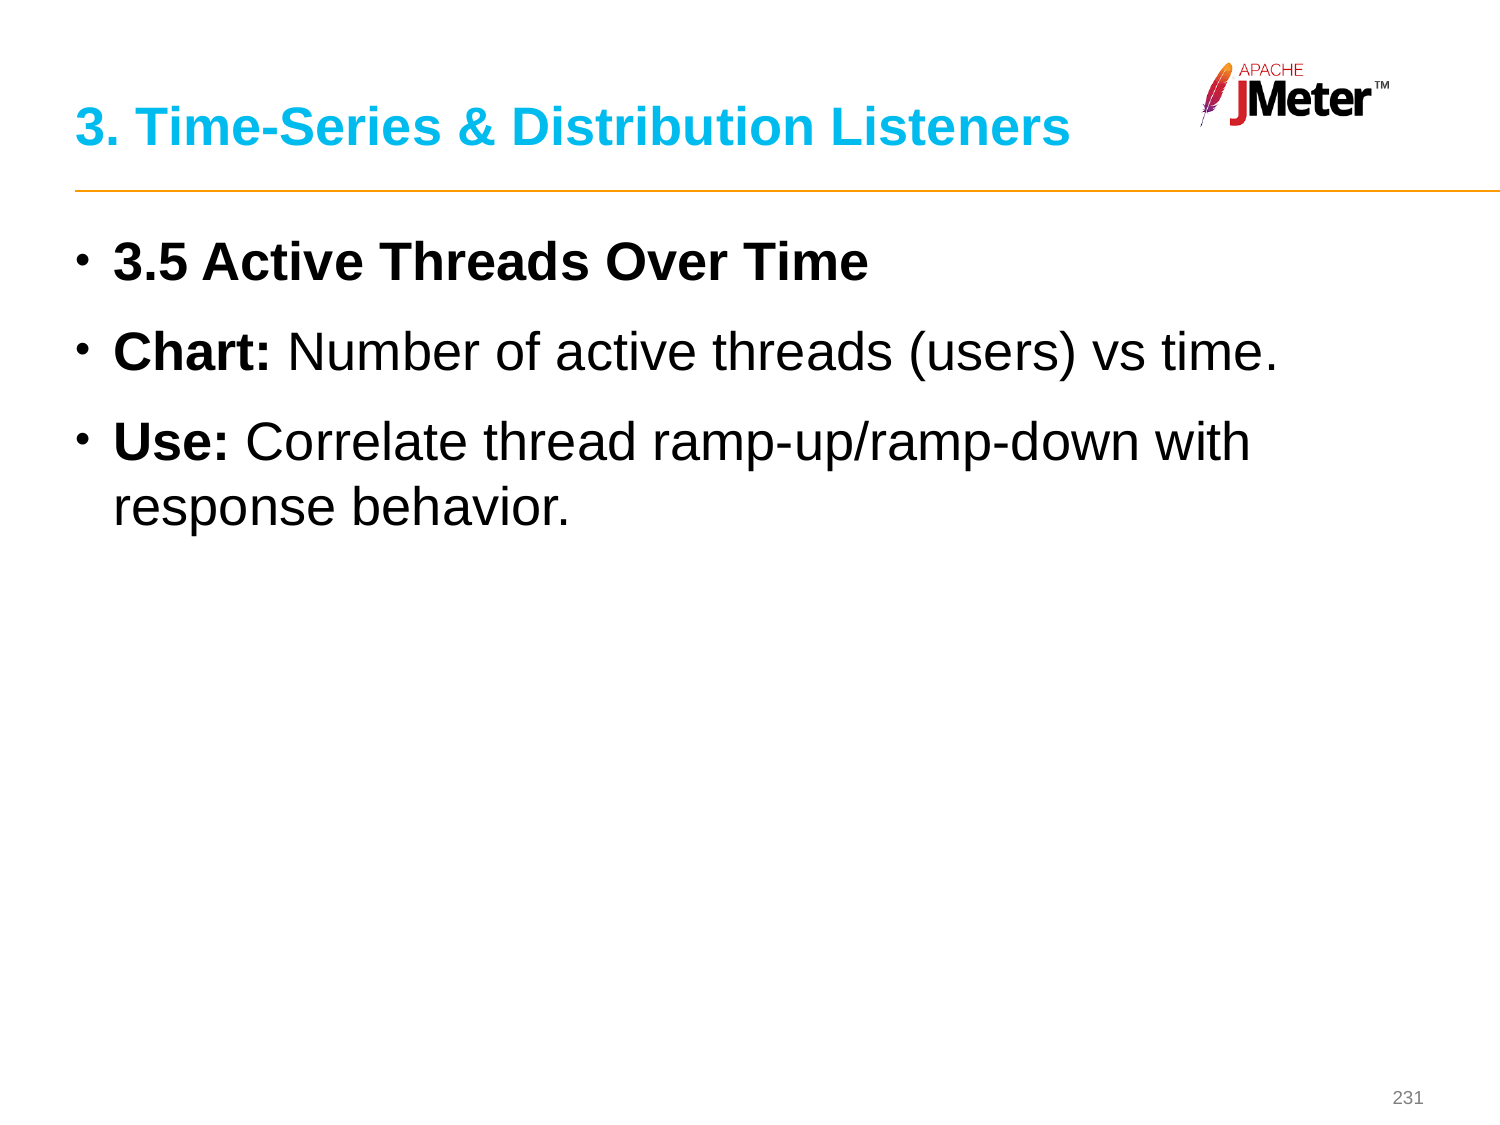

# 3. Time-Series & Distribution Listeners
3.5 Active Threads Over Time
Chart: Number of active threads (users) vs time.
Use: Correlate thread ramp-up/ramp-down with response behavior.